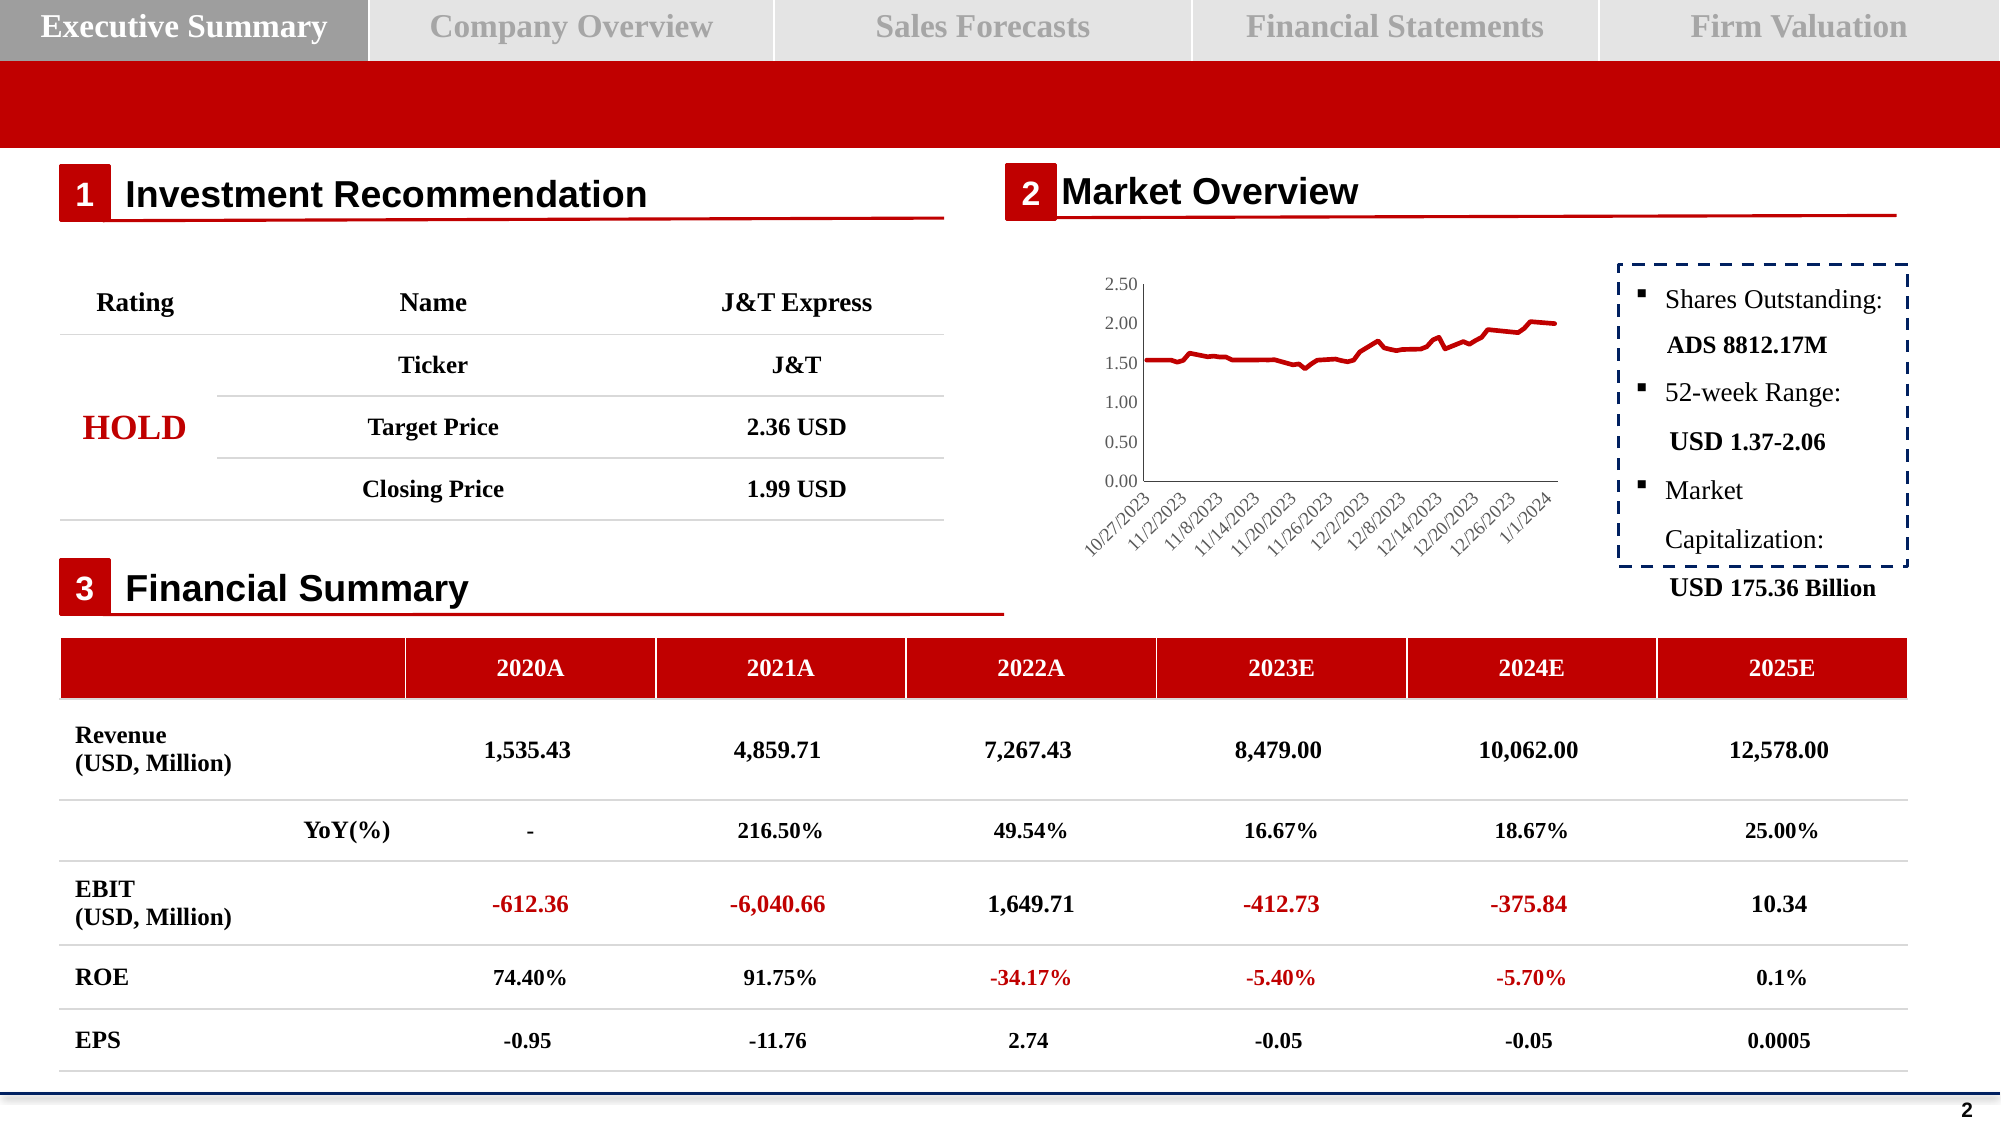

Market Overview
2
 Investment Recommendation
1
Shares Outstanding:
     ADS 8812.17M
52-week Range:
     USD 1.37-2.06
Market Capitalization:
     USD 175.36 Billion

### Chart

| Category |  |
|---|---|
| 45226 | 1.53434568 |
| 45229 | 1.53414972 |
| 45230 | 1.53442656 |
| 45231 | 1.507953152 |
| 45232 | 1.5314851036 |
| 45233 | 1.622895662 |
| 45236 | 1.577364202 |
| 45237 | 1.585346572 |
| 45238 | 1.57309005 |
| 45239 | 1.57383174 |
| 45240 | 1.53702192 |
| 45243 | 1.53629556 |
| 45244 | 1.53665148 |
| 45245 | 1.53739548 |
| 45246 | 1.5369918 |
| 45247 | 1.53894708 |
| 45250 | 1.474965045 |
| 45251 | 1.485958917 |
| 45252 | 1.424007234 |
| 45253 | 1.485128631 |
| 45254 | 1.533631996 |
| 45257 | 1.5481963494 |
| 45258 | 1.52763394 |
| 45259 | 1.513877342 |
| 45260 | 1.5347213808 |
| 45261 | 1.638559872 |
| 45264 | 1.778963561 |
| 45265 | 1.689107112 |
| 45266 | 1.6704646364 |
| 45267 | 1.6543539324 |
| 45268 | 1.6692586152 |
| 45271 | 1.6744304448 |
| 45272 | 1.703881487 |
| 45273 | 1.7903386344 |
| 45274 | 1.8240981472 |
| 45275 | 1.6755864552 |
| 45278 | 1.768846602 |
| 45279 | 1.7345796312 |
| 45280 | 1.782383239 |
| 45281 | 1.8219349404 |
| 45282 | 1.9208913 |
| 45287 | 1.881981759 |
| 45288 | 1.9356642144 |
| 45289 | 2.021584404 |
| 45293 | 1.996323888 |
| Rating | Name | J&T Express |
| --- | --- | --- |
| HOLD | Ticker | J&T |
|  | Target Price | 2.36 USD |
|  | Closing Price | 1.99 USD |
 Financial Summary
3
|  | 2020A | 2021A | 2022A | 2023E | 2024E | 2025E |
| --- | --- | --- | --- | --- | --- | --- |
| Revenue (USD, Million) | 1,535.43 | 4,859.71 | 7,267.43 | 8,479.00 | 10,062.00 | 12,578.00 |
| YoY(%) | - | 216.50% | 49.54% | 16.67% | 18.67% | 25.00% |
| EBIT (USD, Million) | -612.36 | -6,040.66 | 1,649.71 | -412.73 | -375.84 | 10.34 |
| ROE | 74.40% | 91.75% | -34.17% | -5.40% | -5.70% | 0.1% |
| EPS | -0.95 | -11.76 | 2.74 | -0.05 | -0.05 | 0.0005 |